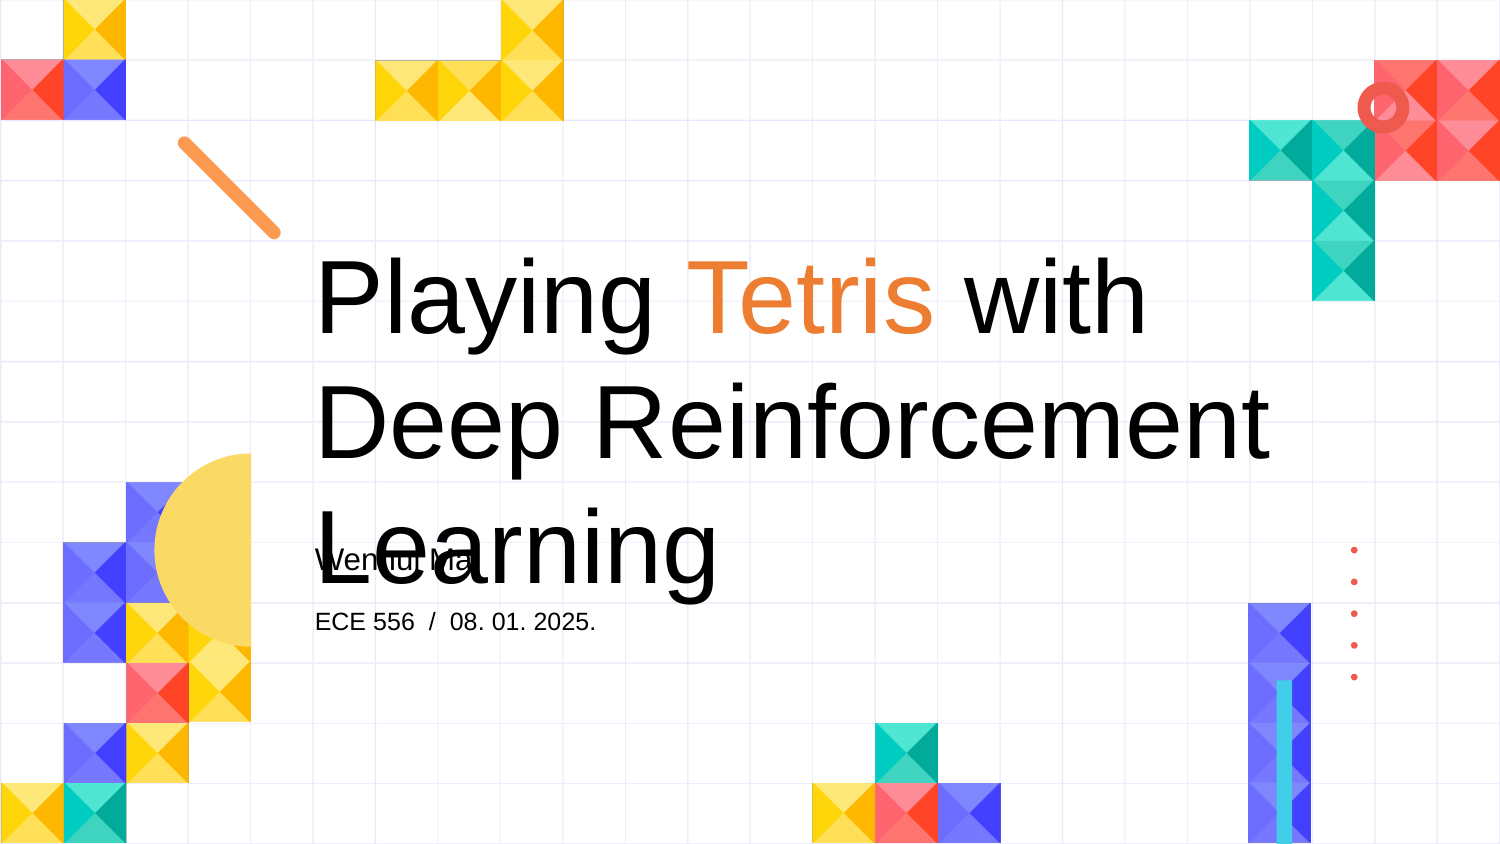

Playing Tetris with
Deep Reinforcement Learning
Wenhui Ma
ECE 556  /  08. 01. 2025.